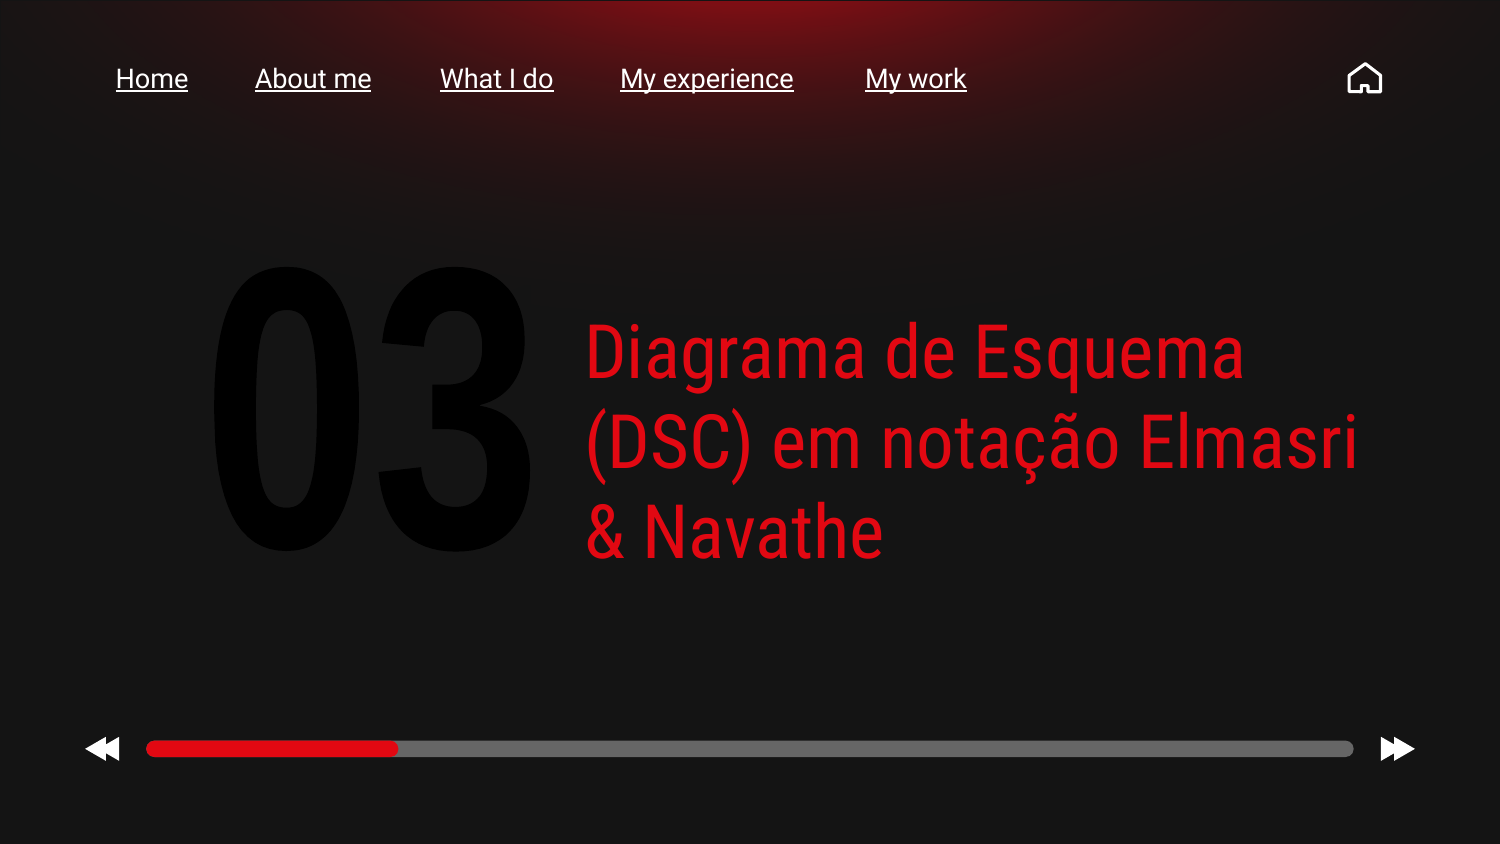

Home
About me
What I do
My experience
My work

01
03
# Diagrama de Esquema (DSC) em notação Elmasri & Navathe